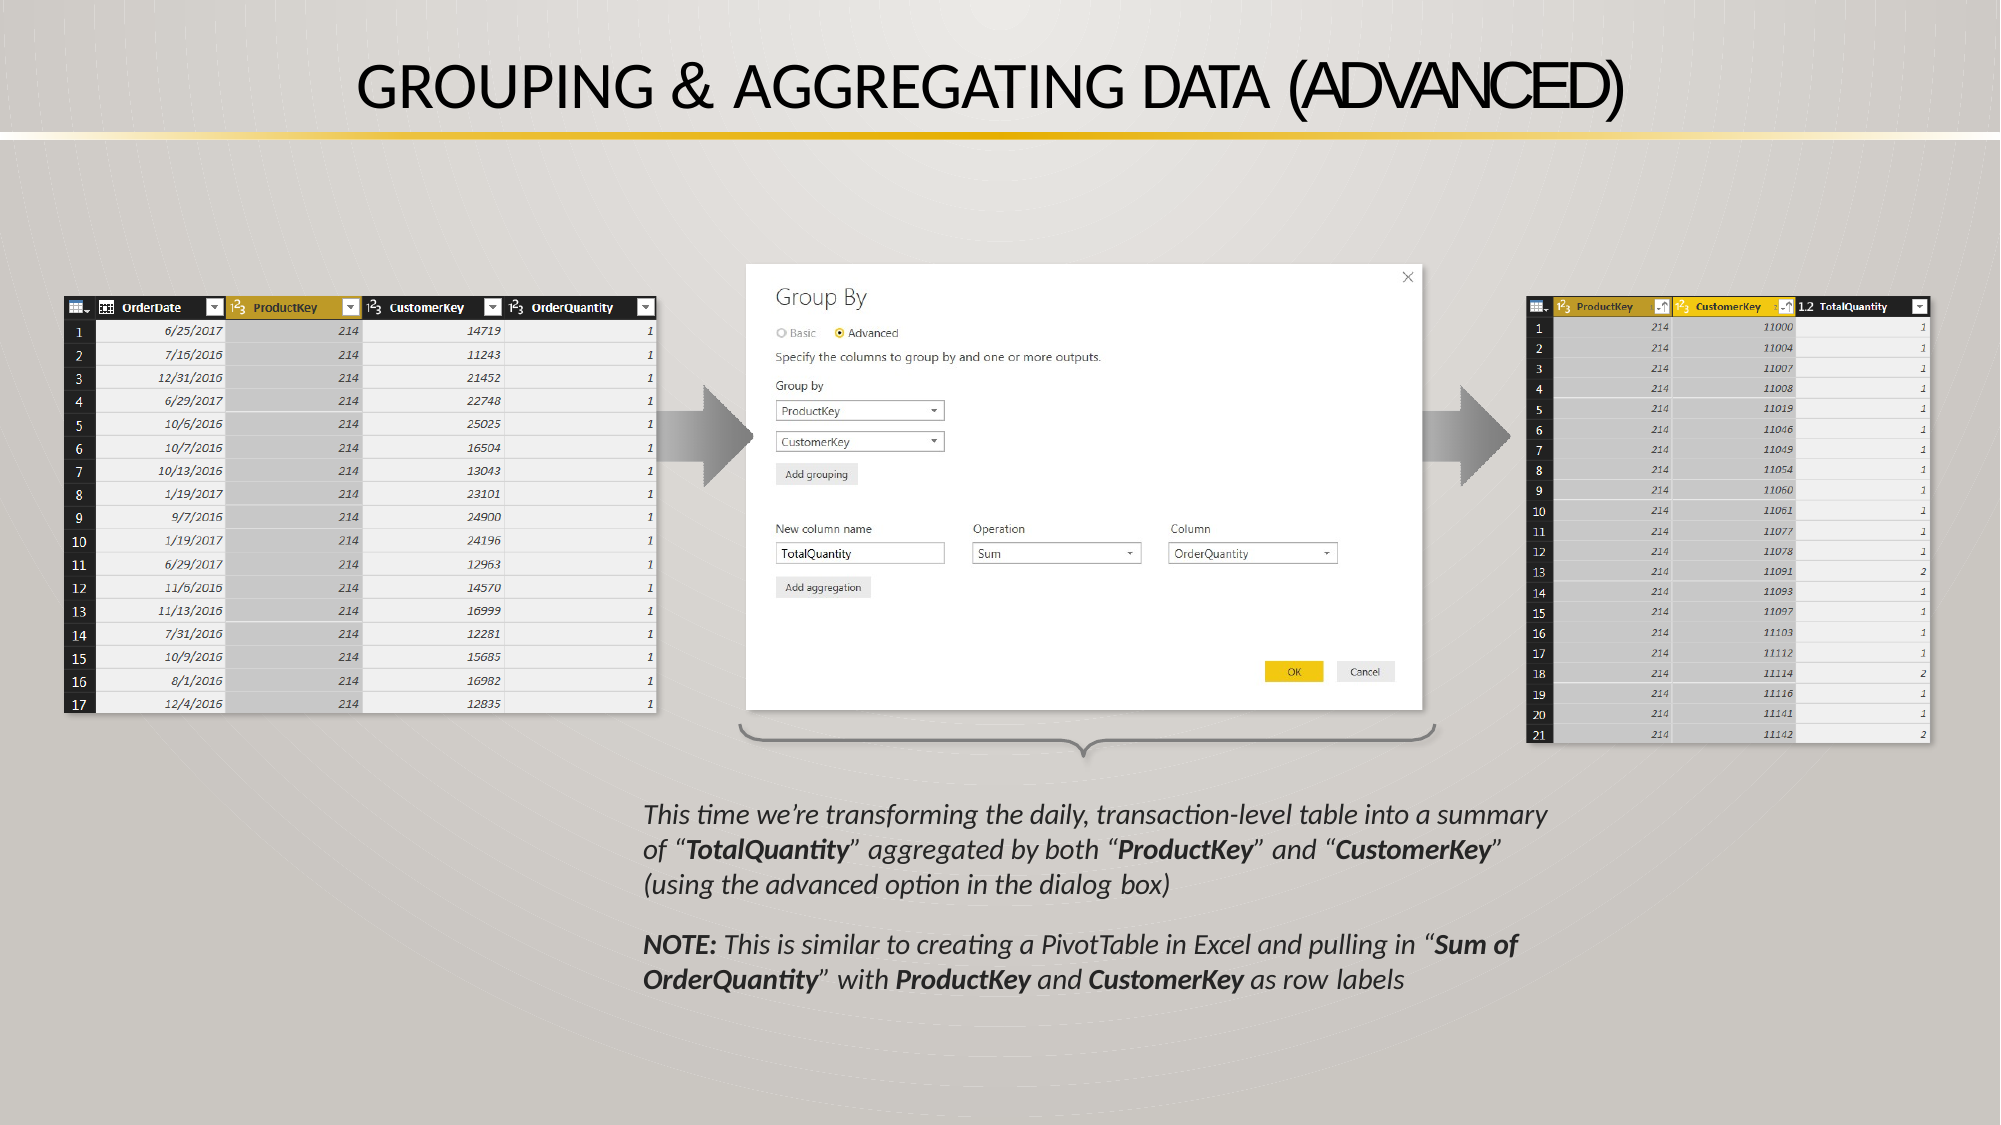

# GROUPING & AGGREGATING DATA (ADVANCED)

This time we’re transforming the daily, transaction-level table into a summary  of “TotalQuantity” aggregated by both “ProductKey” and “CustomerKey”  (using the advanced option in the dialog box)
NOTE: This is similar to creating a PivotTable in Excel and pulling in “Sum of  OrderQuantity” with ProductKey and CustomerKey as row labels